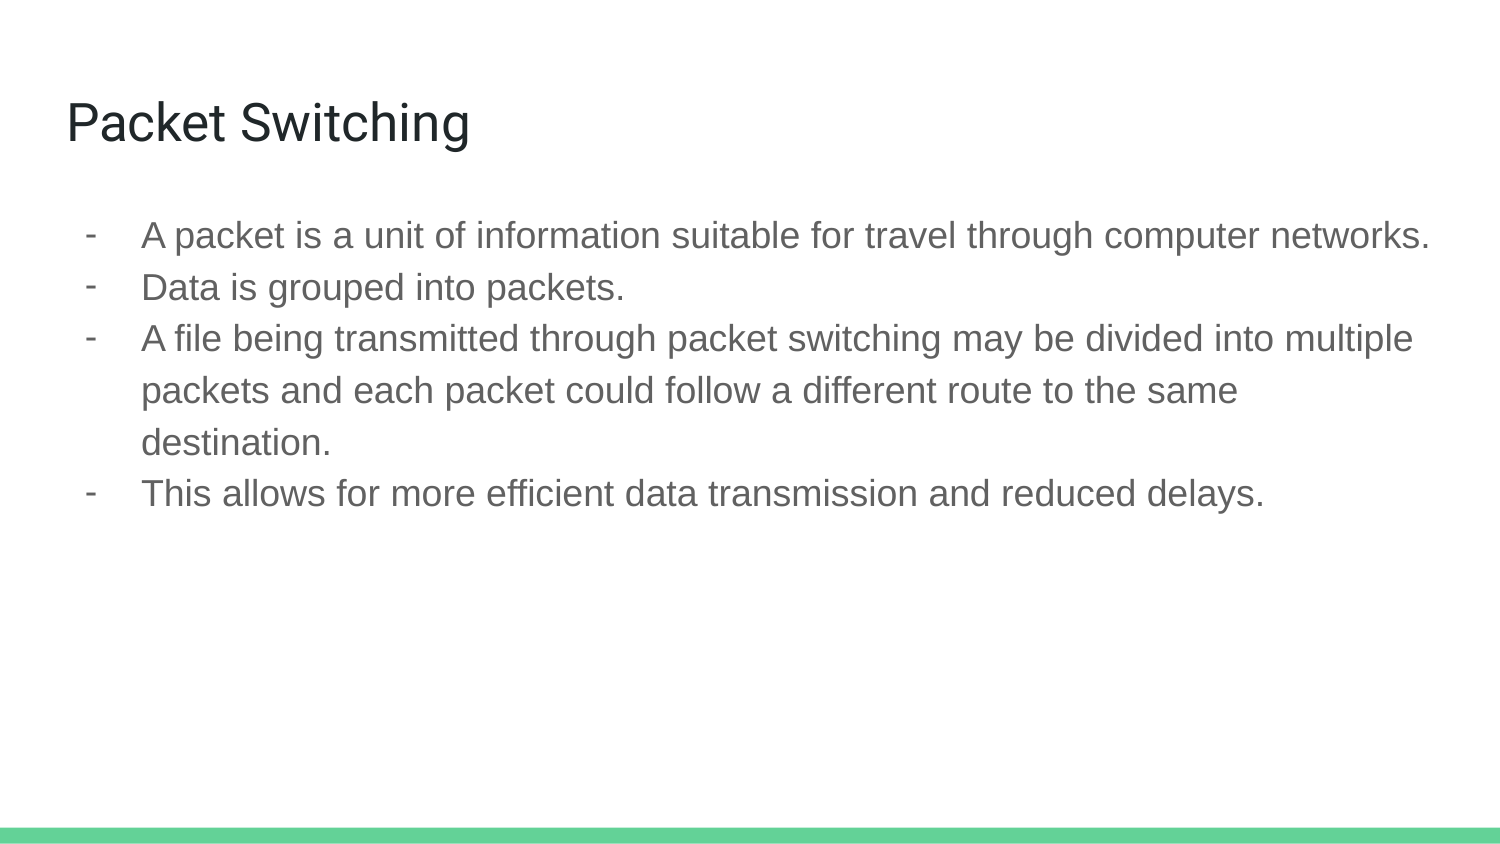

# Packet Switching
A packet is a unit of information suitable for travel through computer networks.
Data is grouped into packets.
A file being transmitted through packet switching may be divided into multiple packets and each packet could follow a different route to the same destination.
This allows for more efficient data transmission and reduced delays.